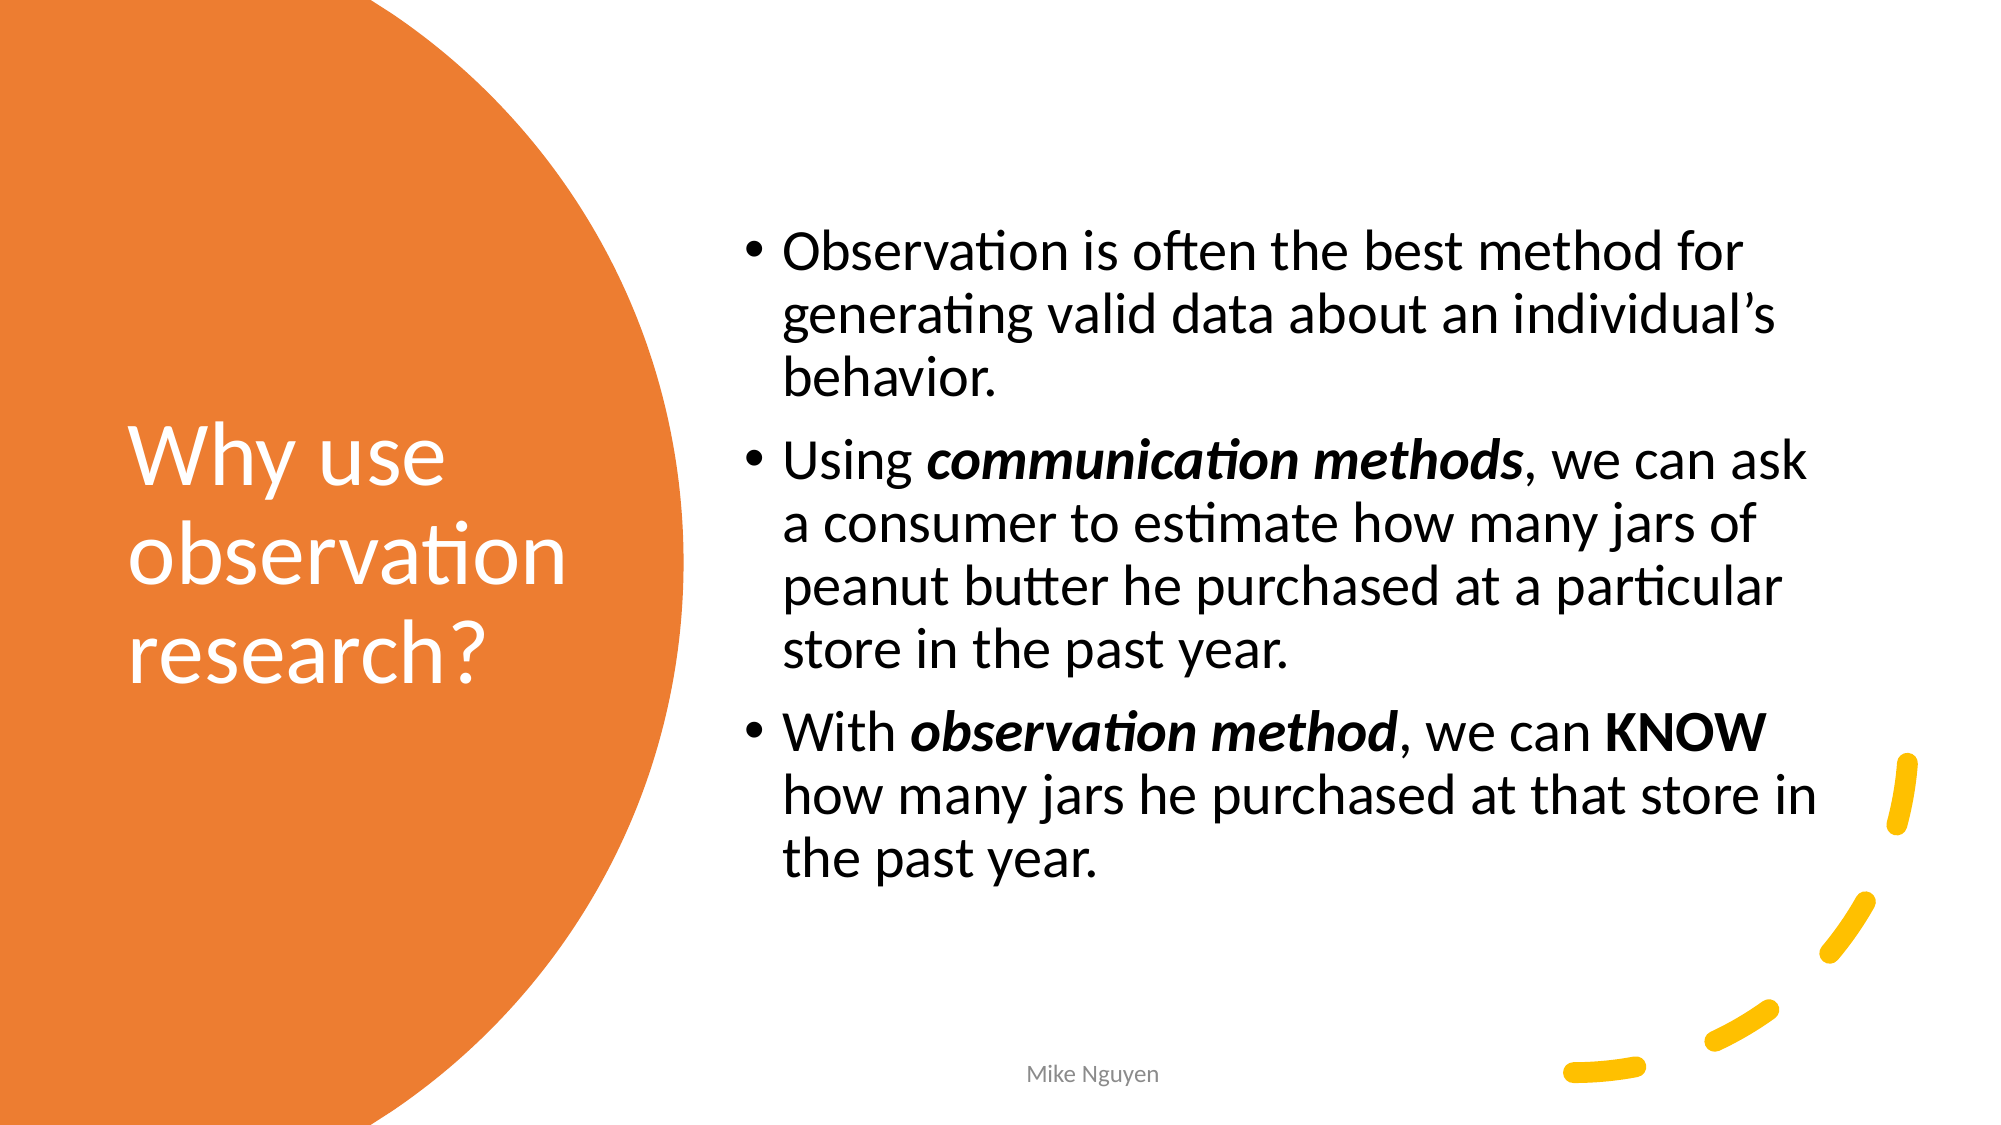

Observation is often the best method for generating valid data about an individual’s behavior.
Using communication methods, we can ask a consumer to estimate how many jars of peanut butter he purchased at a particular store in the past year.
With observation method, we can KNOW how many jars he purchased at that store in the past year.
# Why use observation research?

Mike Nguyen